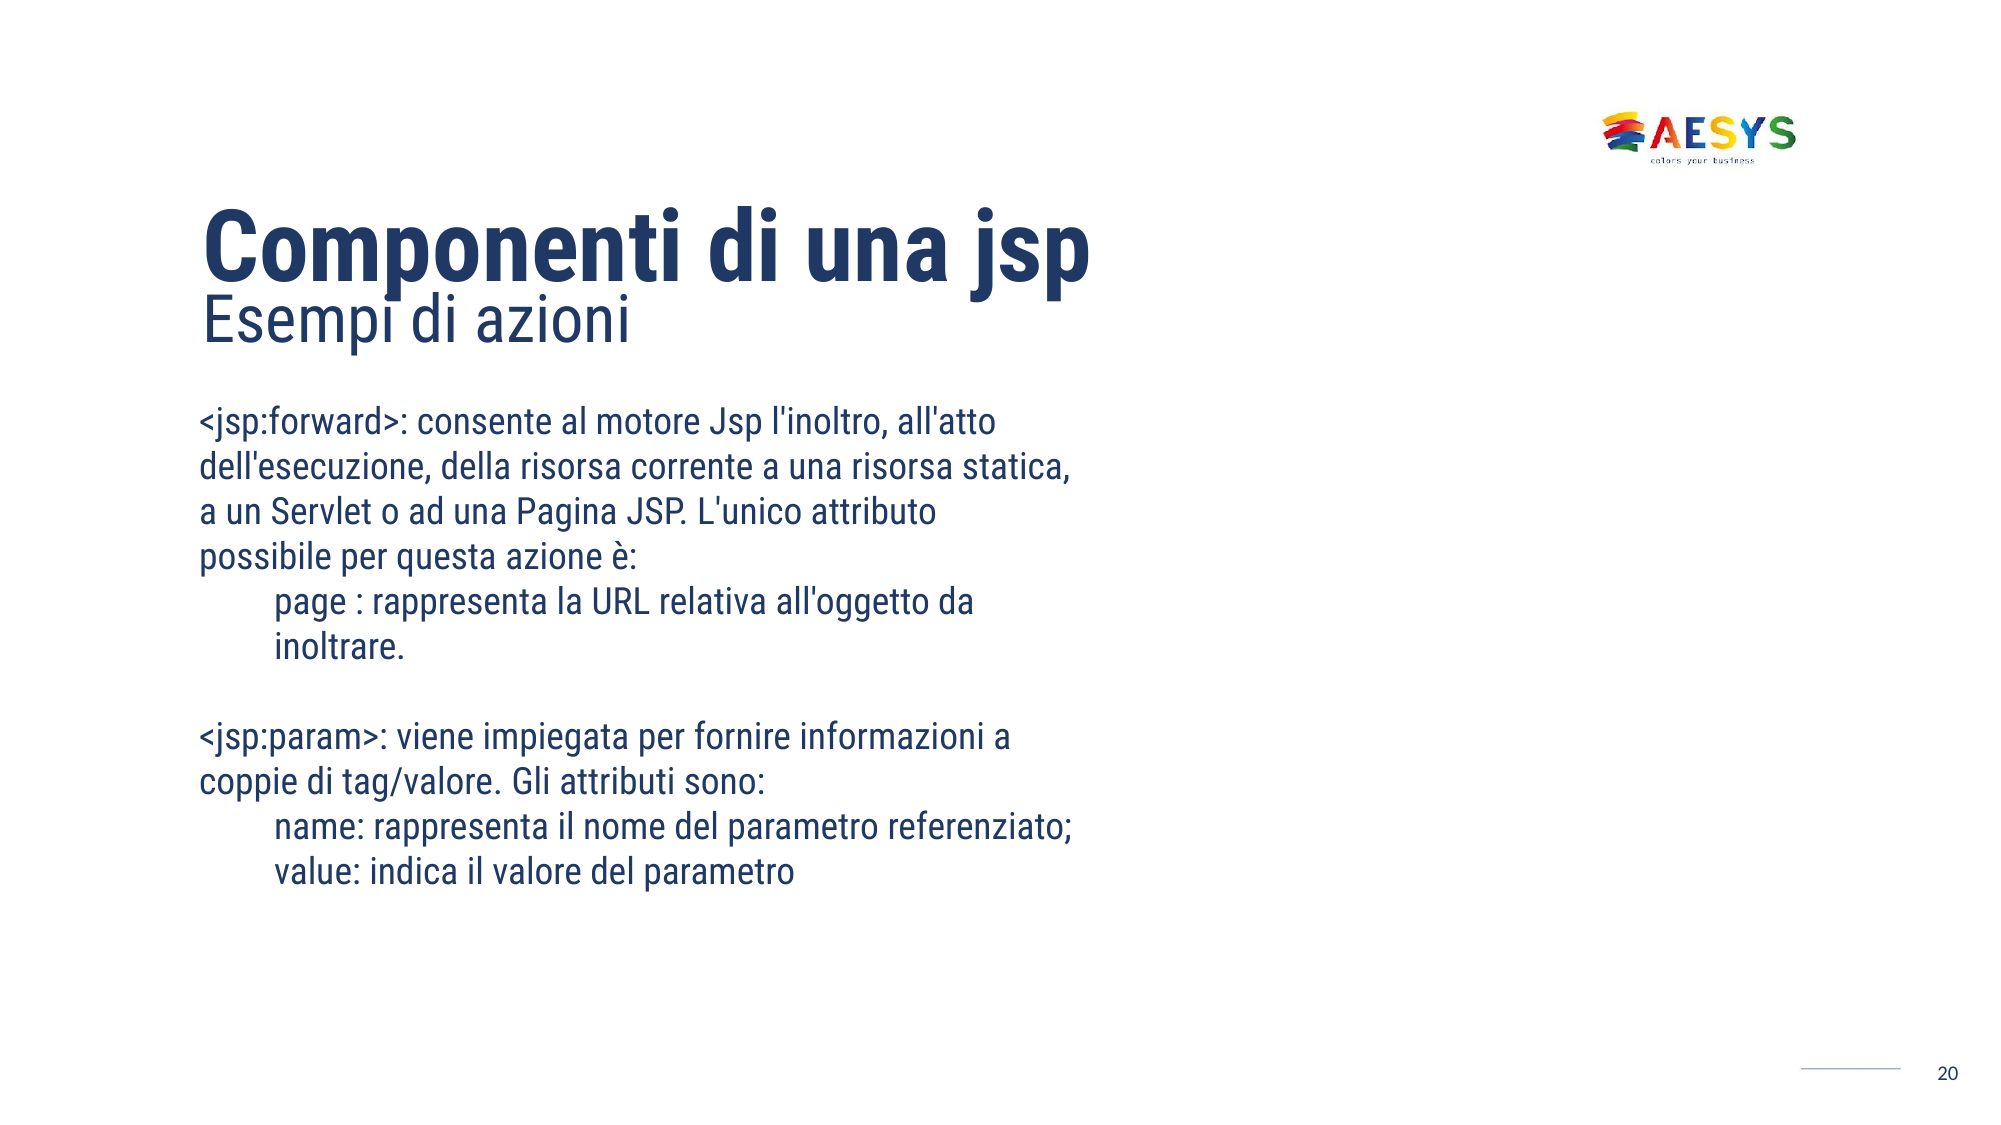

# Componenti di una jsp Esempi di azioni
<jsp:forward>: consente al motore Jsp l'inoltro, all'atto dell'esecuzione, della risorsa corrente a una risorsa statica, a un Servlet o ad una Pagina JSP. L'unico attributo possibile per questa azione è:
page : rappresenta la URL relativa all'oggetto da inoltrare.

<jsp:param>: viene impiegata per fornire informazioni a coppie di tag/valore. Gli attributi sono:
name: rappresenta il nome del parametro referenziato;
value: indica il valore del parametro

20